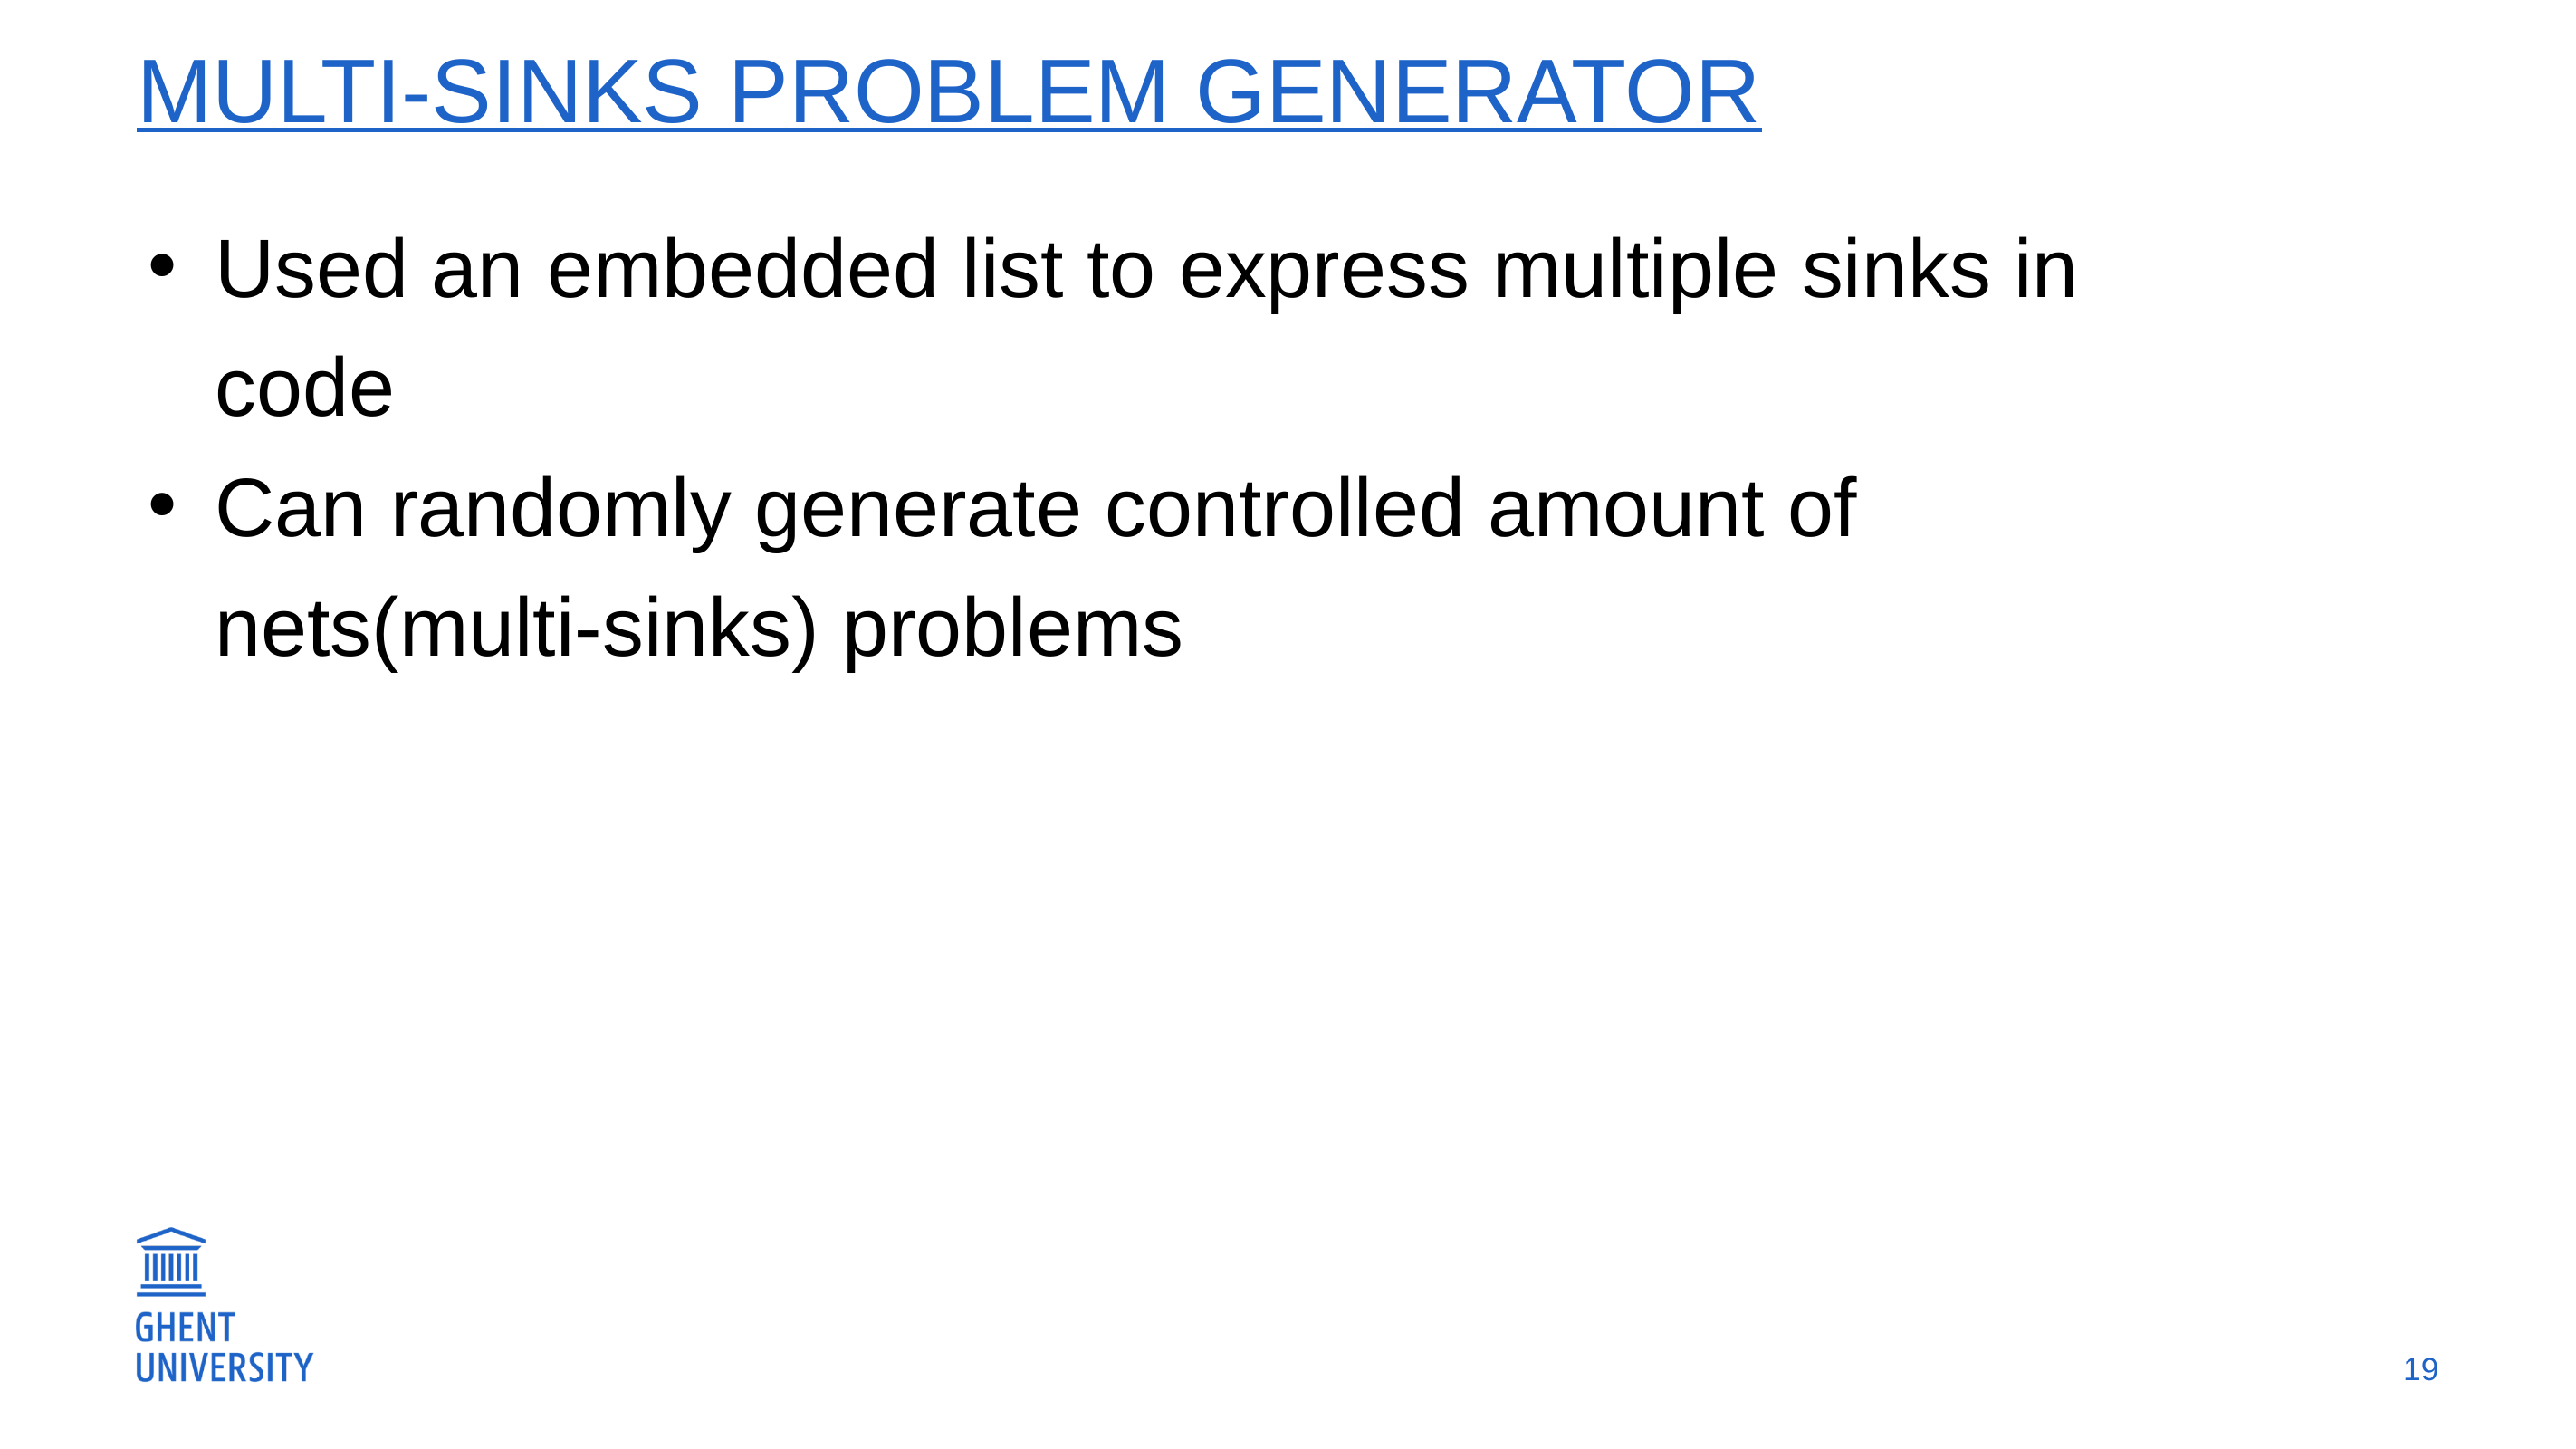

# Multi-sinks Problem Generator
Used an embedded list to express multiple sinks in code
Can randomly generate controlled amount of nets(multi-sinks) problems
19